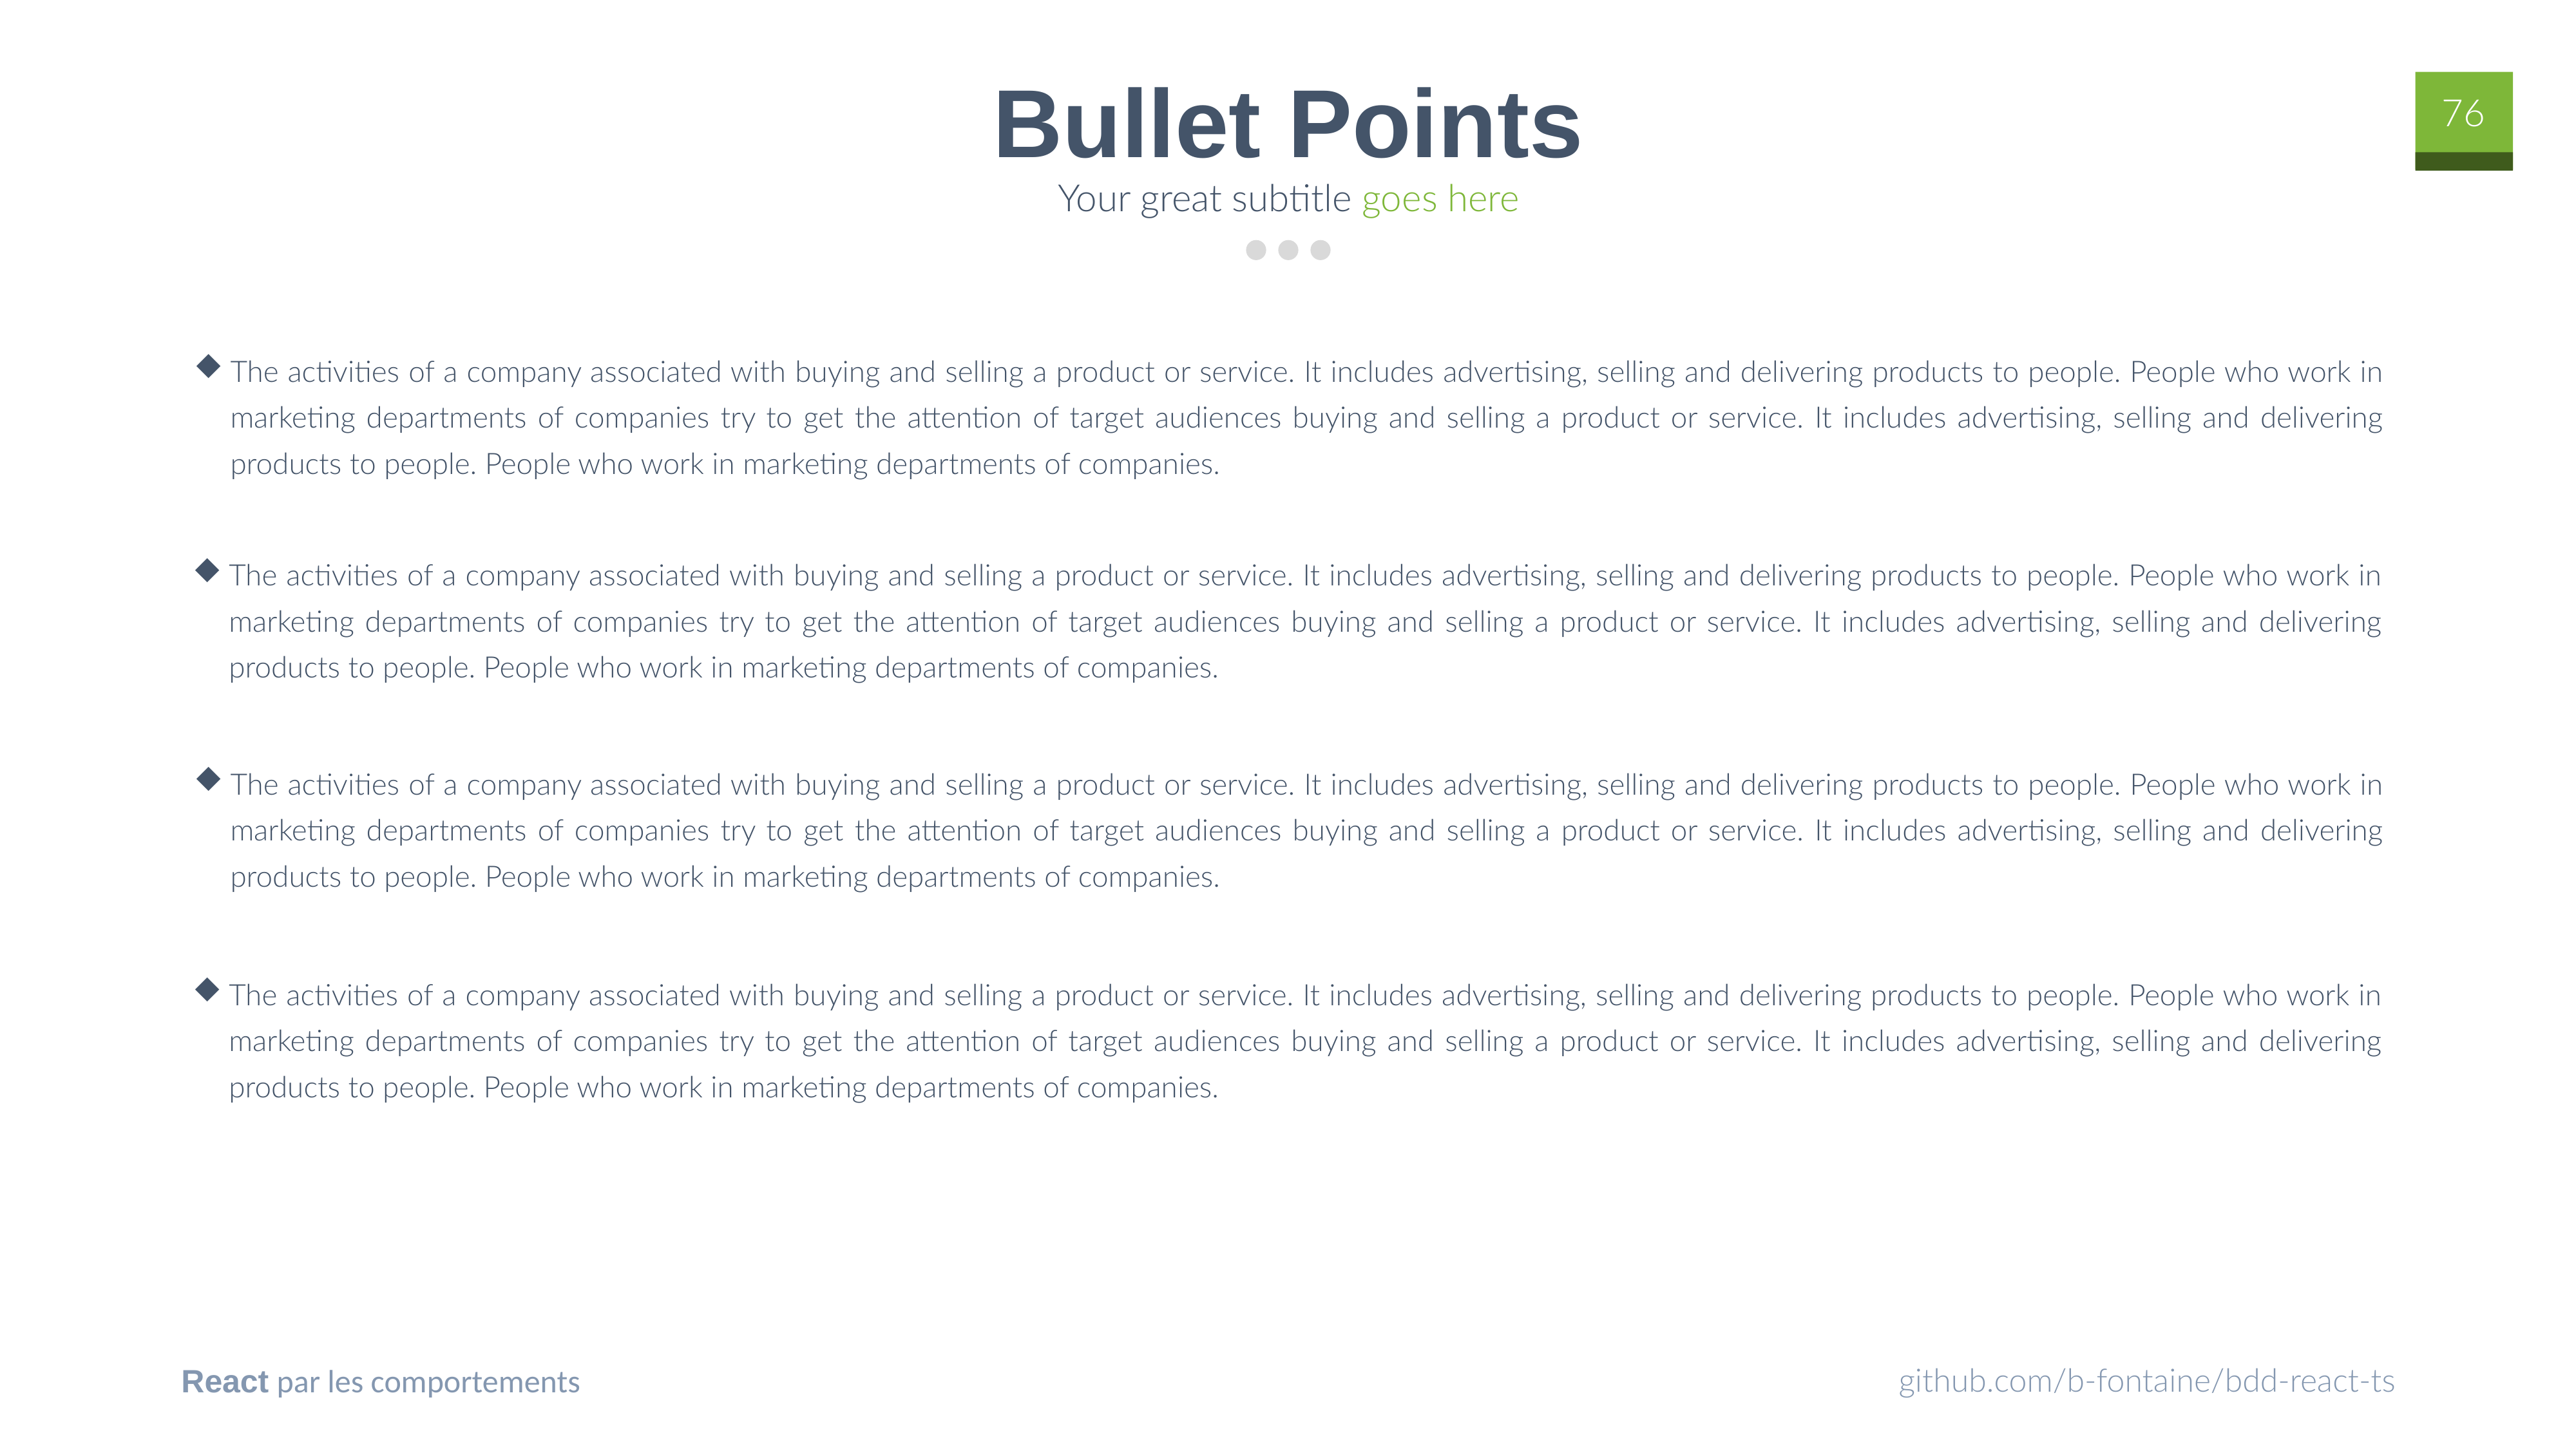

Bullet Points
Your great subtitle goes here

The activities of a company associated with buying and selling a product or service. It includes advertising, selling and delivering products to people. People who work in marketing departments of companies try to get the attention of target audiences buying and selling a product or service. It includes advertising, selling and delivering products to people. People who work in marketing departments of companies.
The activities of a company associated with buying and selling a product or service. It includes advertising, selling and delivering products to people. People who work in marketing departments of companies try to get the attention of target audiences buying and selling a product or service. It includes advertising, selling and delivering products to people. People who work in marketing departments of companies.
The activities of a company associated with buying and selling a product or service. It includes advertising, selling and delivering products to people. People who work in marketing departments of companies try to get the attention of target audiences buying and selling a product or service. It includes advertising, selling and delivering products to people. People who work in marketing departments of companies.
The activities of a company associated with buying and selling a product or service. It includes advertising, selling and delivering products to people. People who work in marketing departments of companies try to get the attention of target audiences buying and selling a product or service. It includes advertising, selling and delivering products to people. People who work in marketing departments of companies.